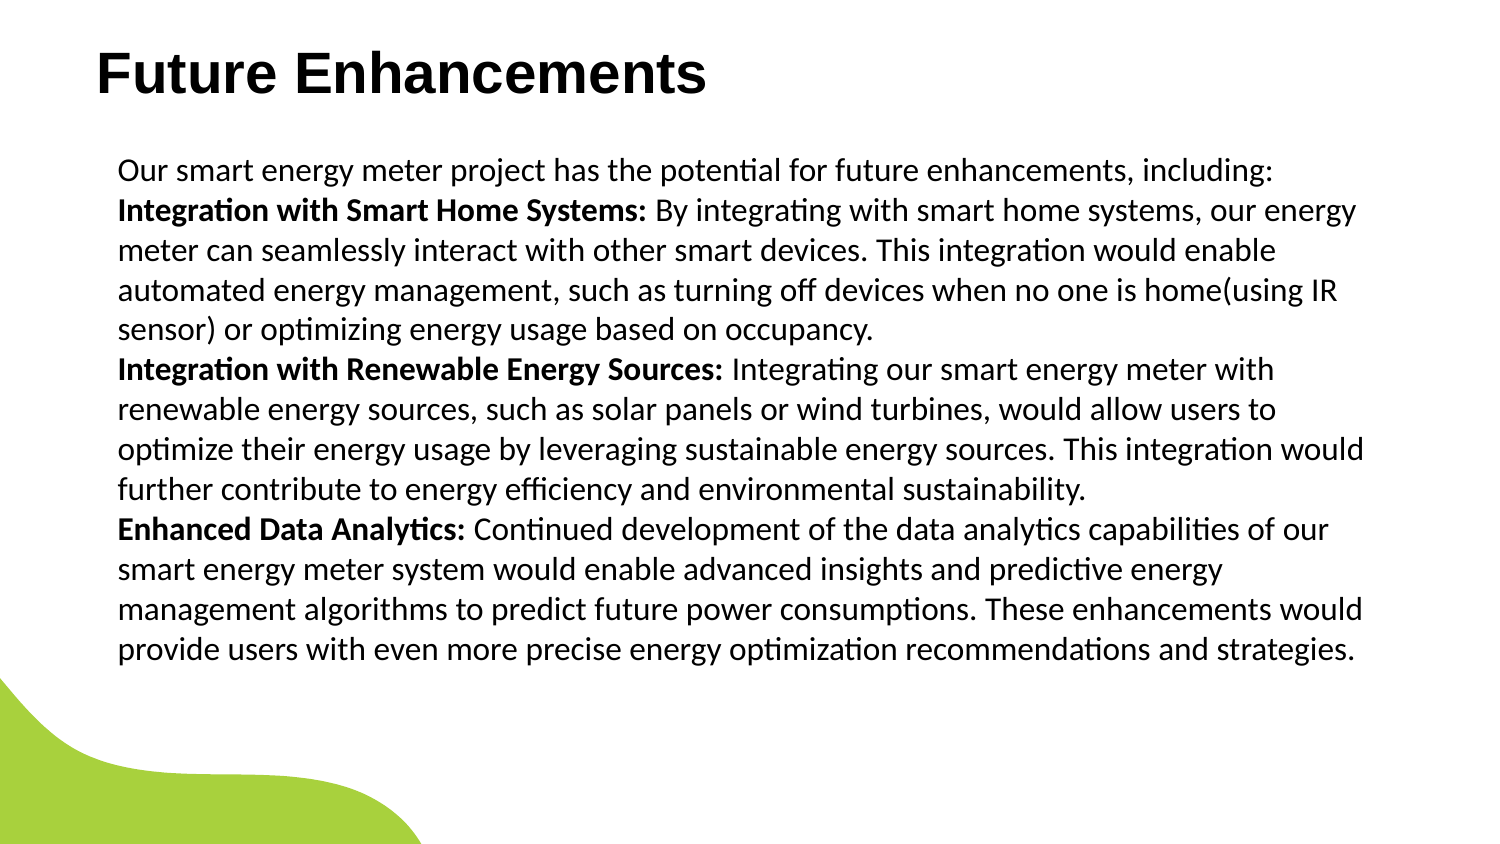

# Future Enhancements
Our smart energy meter project has the potential for future enhancements, including:
Integration with Smart Home Systems: By integrating with smart home systems, our energy meter can seamlessly interact with other smart devices. This integration would enable automated energy management, such as turning off devices when no one is home(using IR sensor) or optimizing energy usage based on occupancy.
Integration with Renewable Energy Sources: Integrating our smart energy meter with renewable energy sources, such as solar panels or wind turbines, would allow users to optimize their energy usage by leveraging sustainable energy sources. This integration would further contribute to energy efficiency and environmental sustainability.
Enhanced Data Analytics: Continued development of the data analytics capabilities of our smart energy meter system would enable advanced insights and predictive energy management algorithms to predict future power consumptions. These enhancements would provide users with even more precise energy optimization recommendations and strategies.